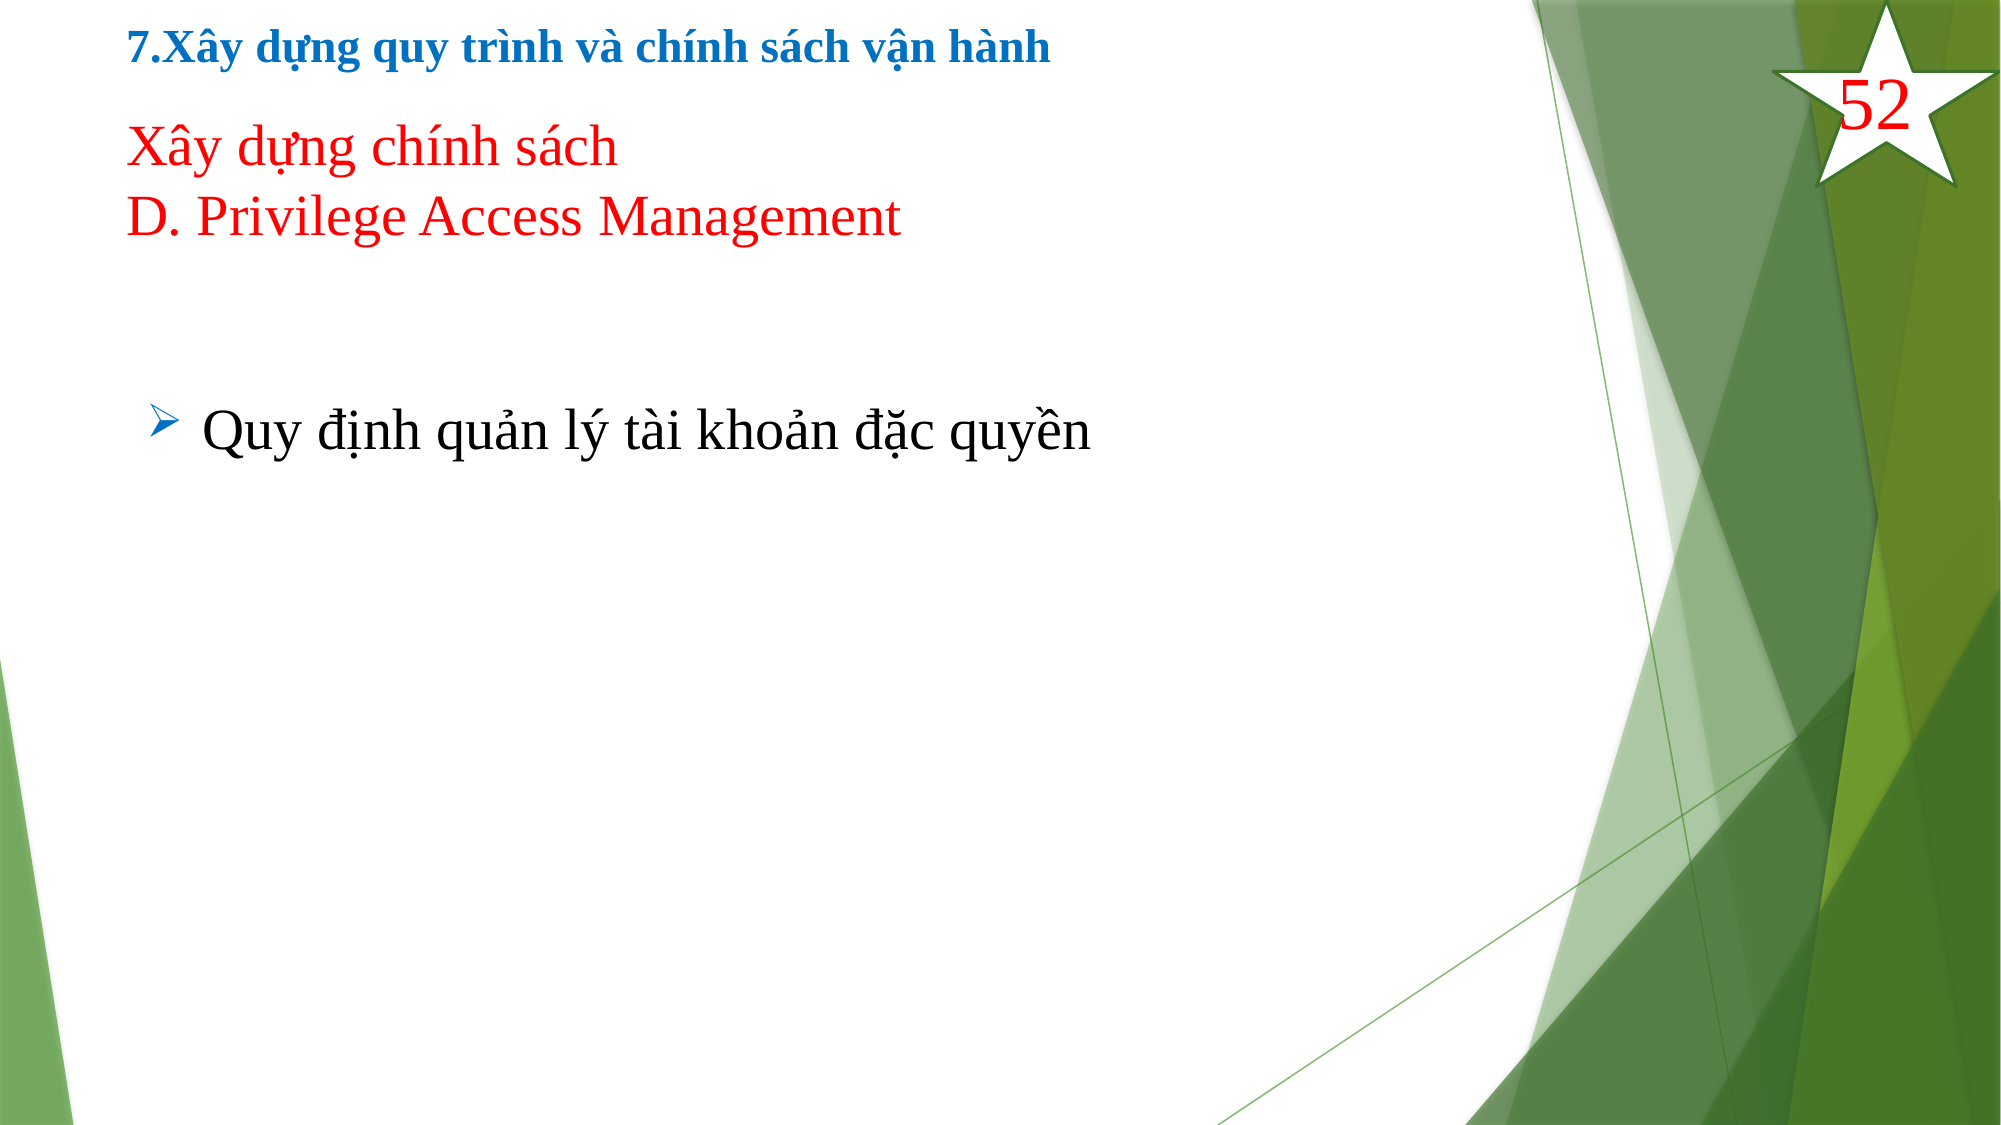

# 7.Xây dựng quy trình và chính sách vận hành
52
Xây dựng chính sách
D. Privilege Access Management
Quy định quản lý tài khoản đặc quyền